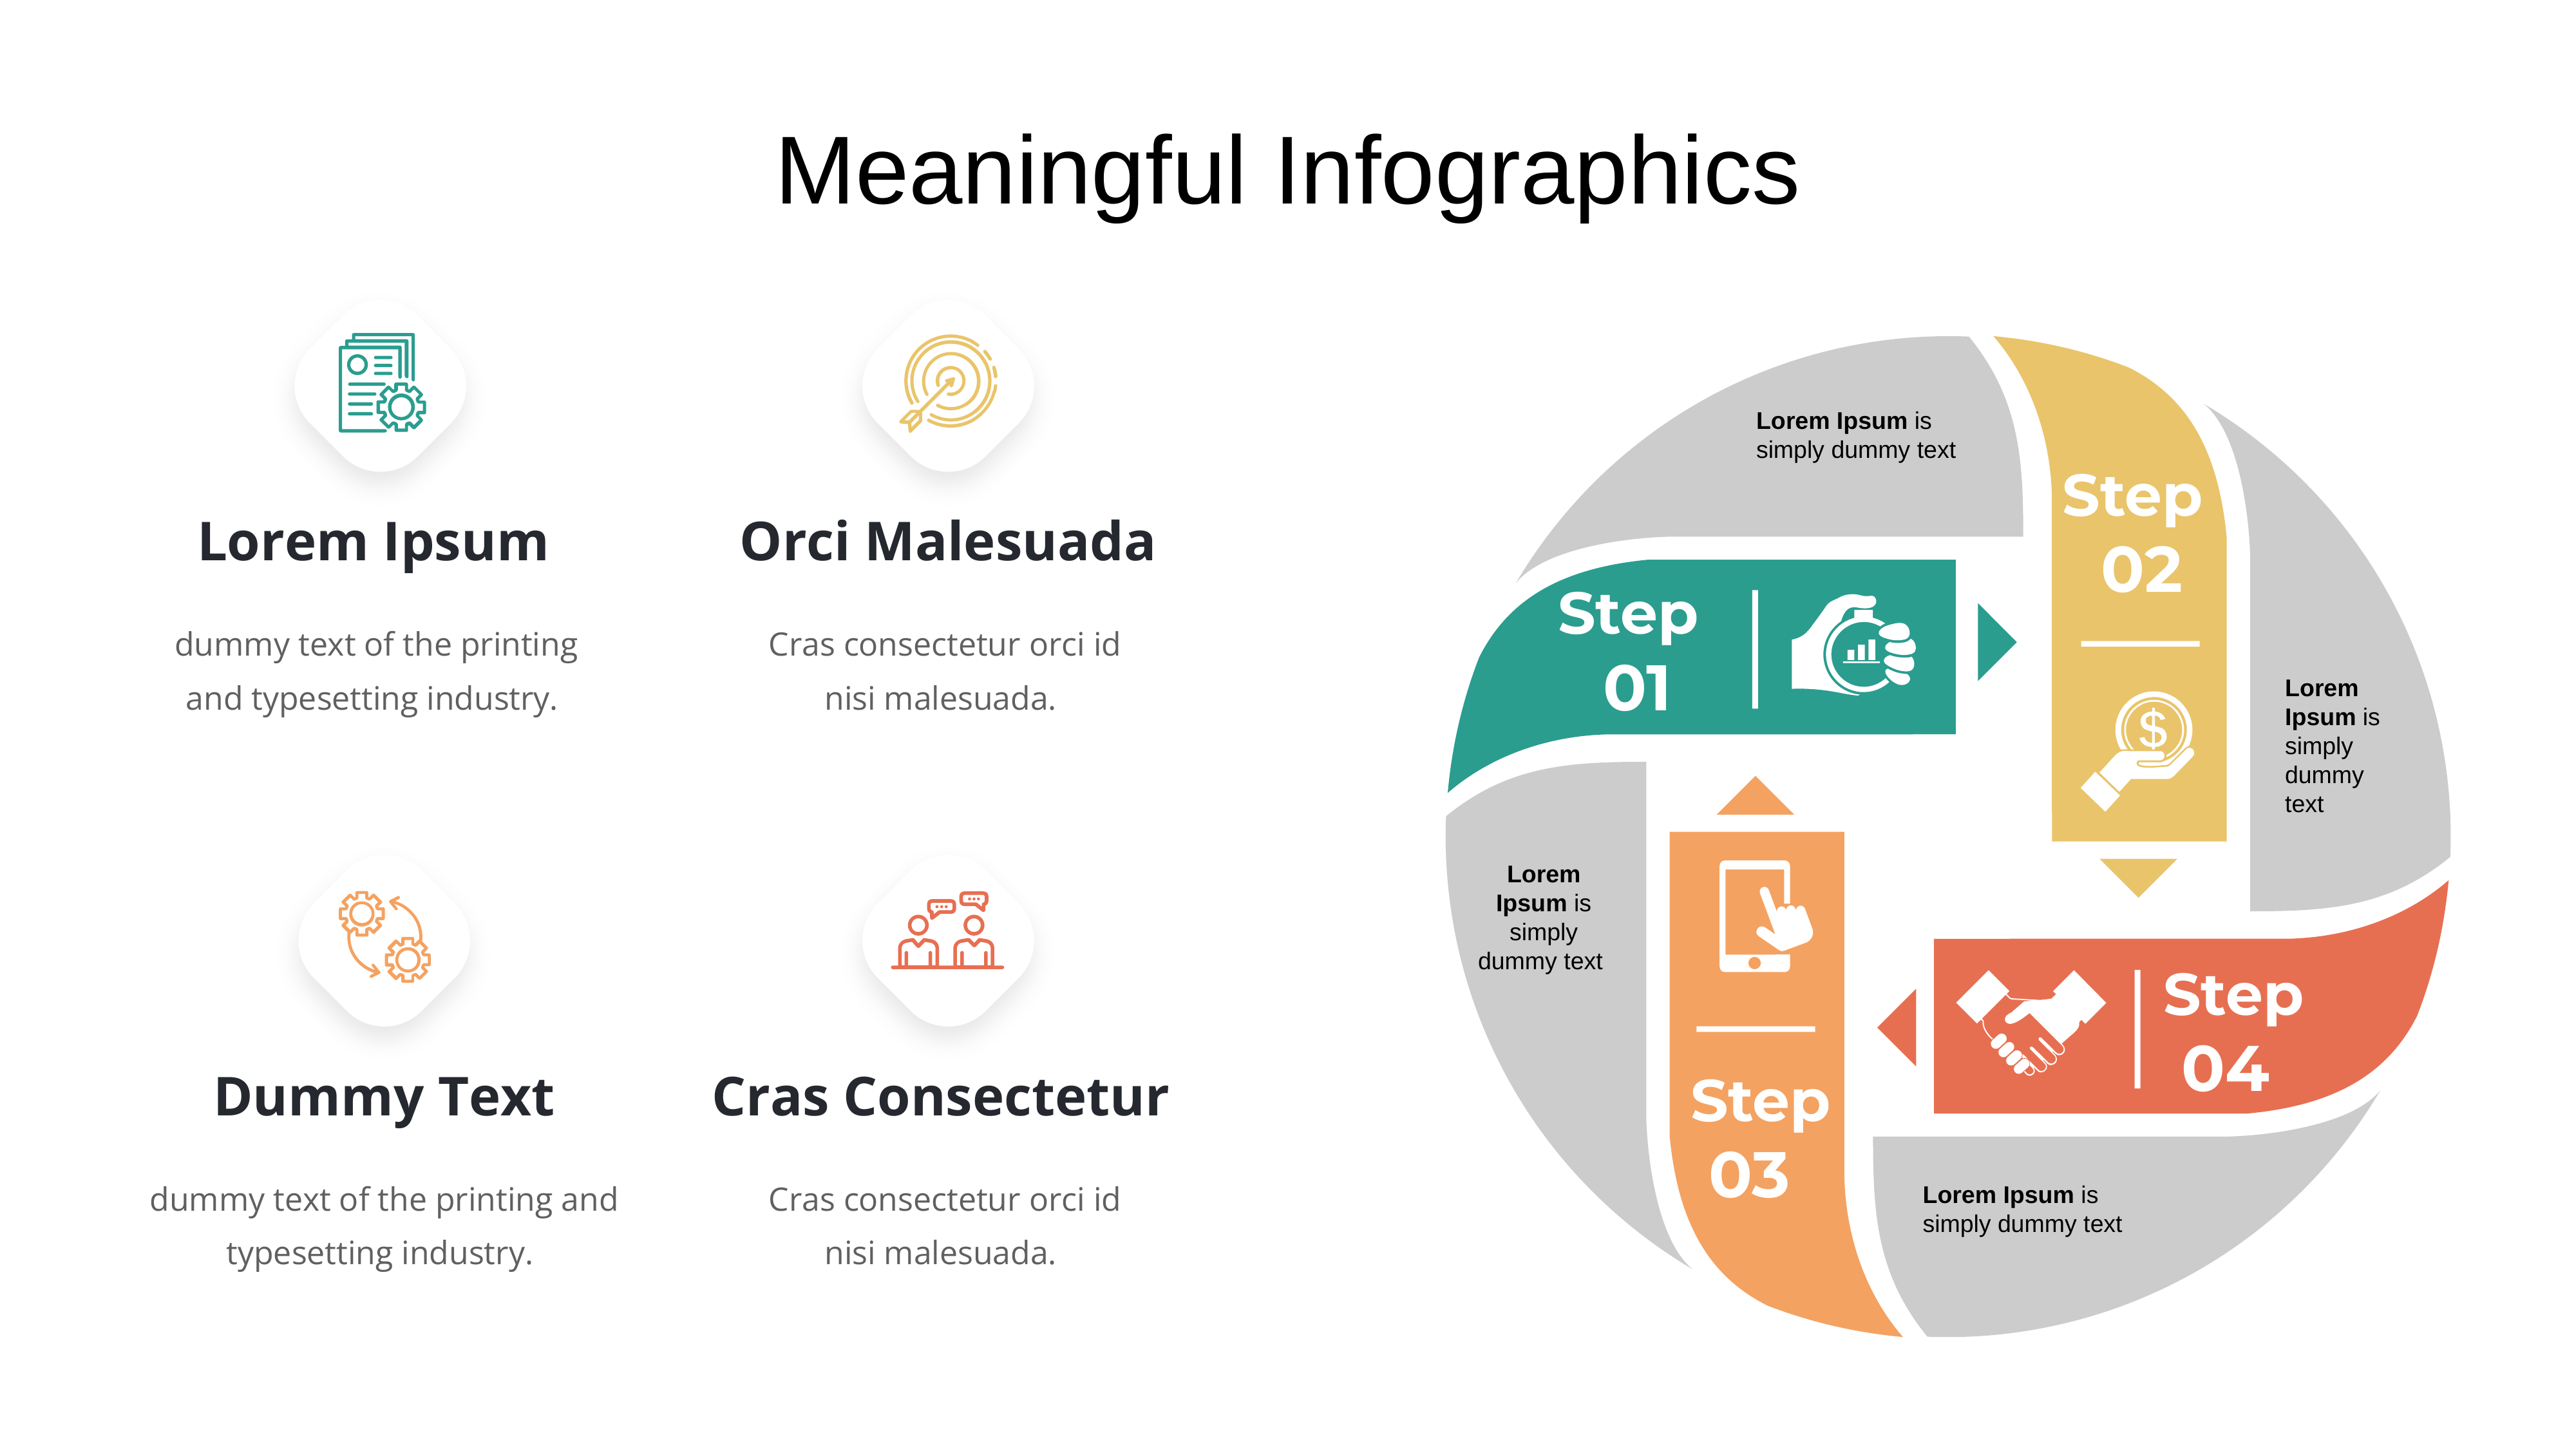

# Meaningful Infographics

Lorem Ipsum
Orci Malesuada
dummy text of the printing and typesetting industry.
Cras consectetur orci id nisi malesuada.

Dummy Text
Cras Consectetur
dummy text of the printing and typesetting industry.
Cras consectetur orci id nisi malesuada.

Lorem Ipsum is simply dummy text
Step
 02

Step
 01

Lorem Ipsum is simply dummy text

Lorem Ipsum is simply dummy text

Step
 04

Step
 03
Lorem Ipsum is simply dummy text